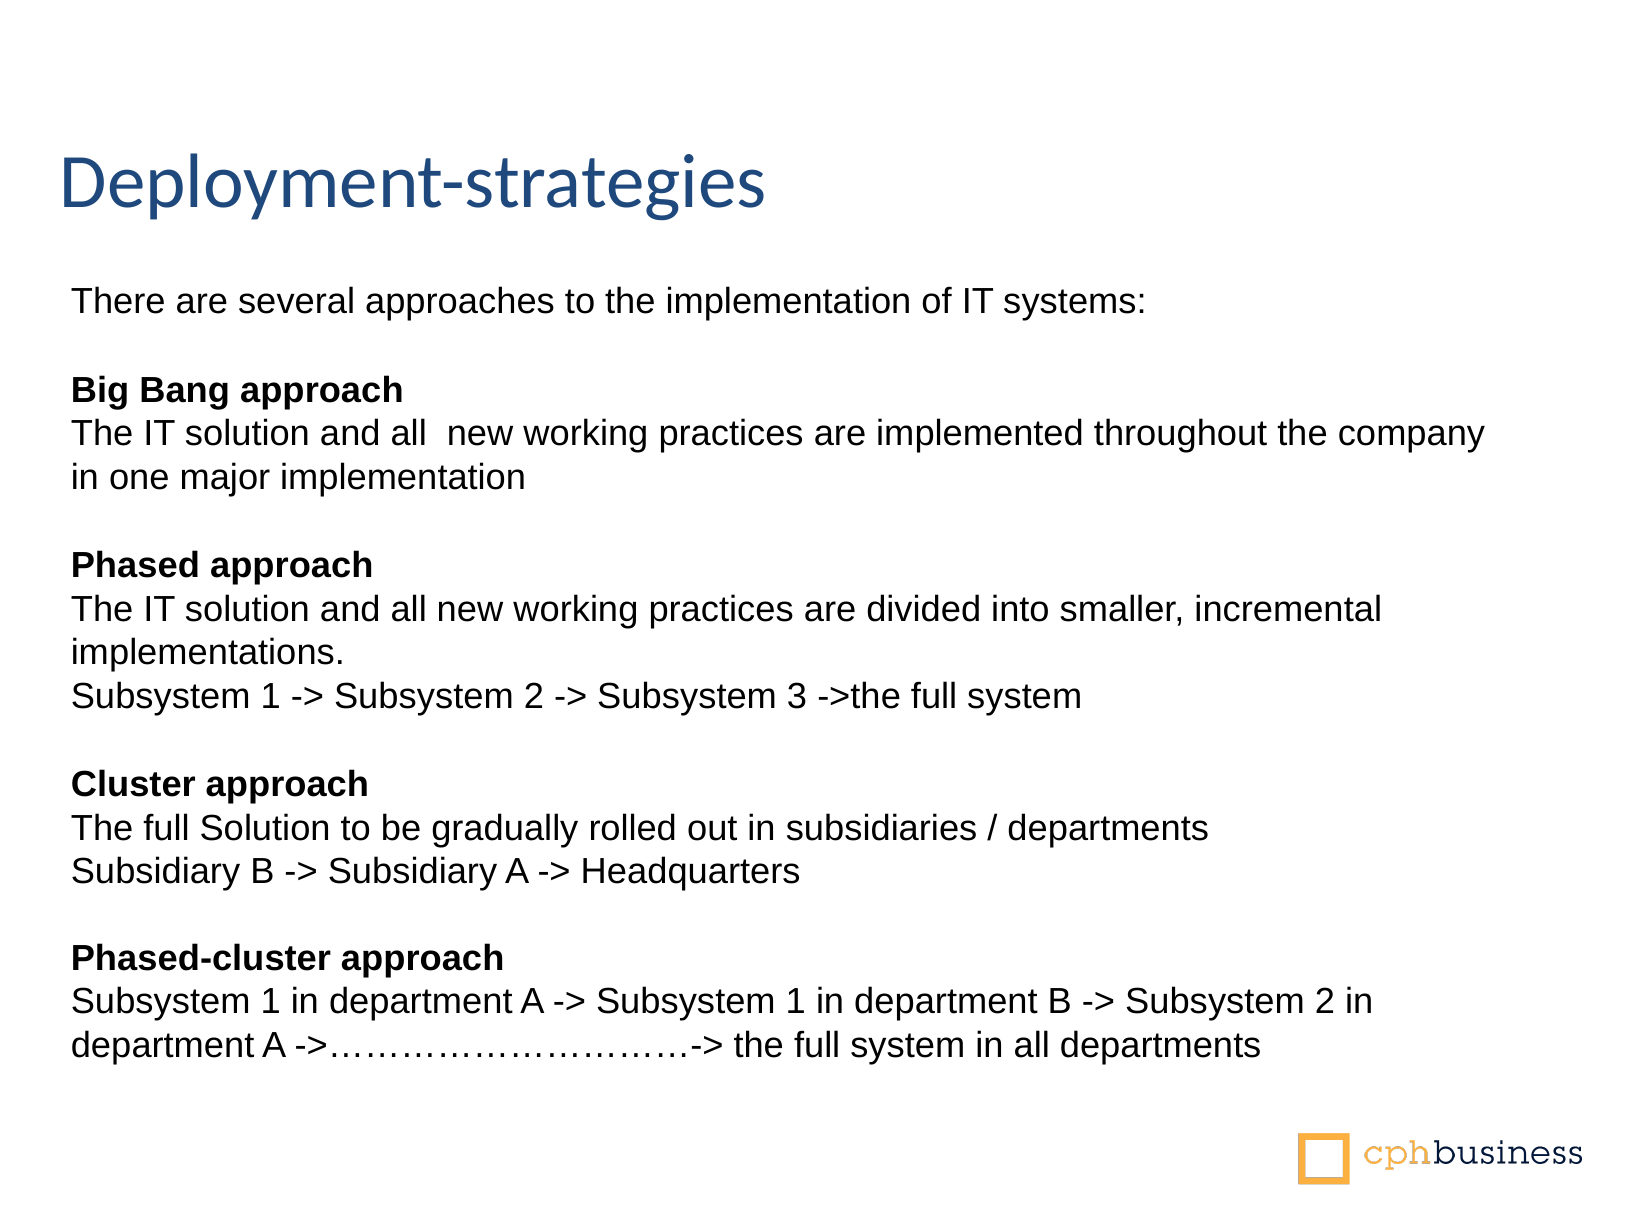

Deployment-strategies
There are several approaches to the implementation of IT systems:
Big Bang approach
The IT solution and all  new working practices are implemented throughout the company in one major implementation
Phased approach
The IT solution and all new working practices are divided into smaller, incremental implementations.
Subsystem 1 -> Subsystem 2 -> Subsystem 3 ->the full system
Cluster approach
The full Solution to be gradually rolled out in subsidiaries / departments
Subsidiary B -> Subsidiary A -> Headquarters

Phased-cluster approach
Subsystem 1 in department A -> Subsystem 1 in department B -> Subsystem 2 in department A ->…………………………-> the full system in all departments